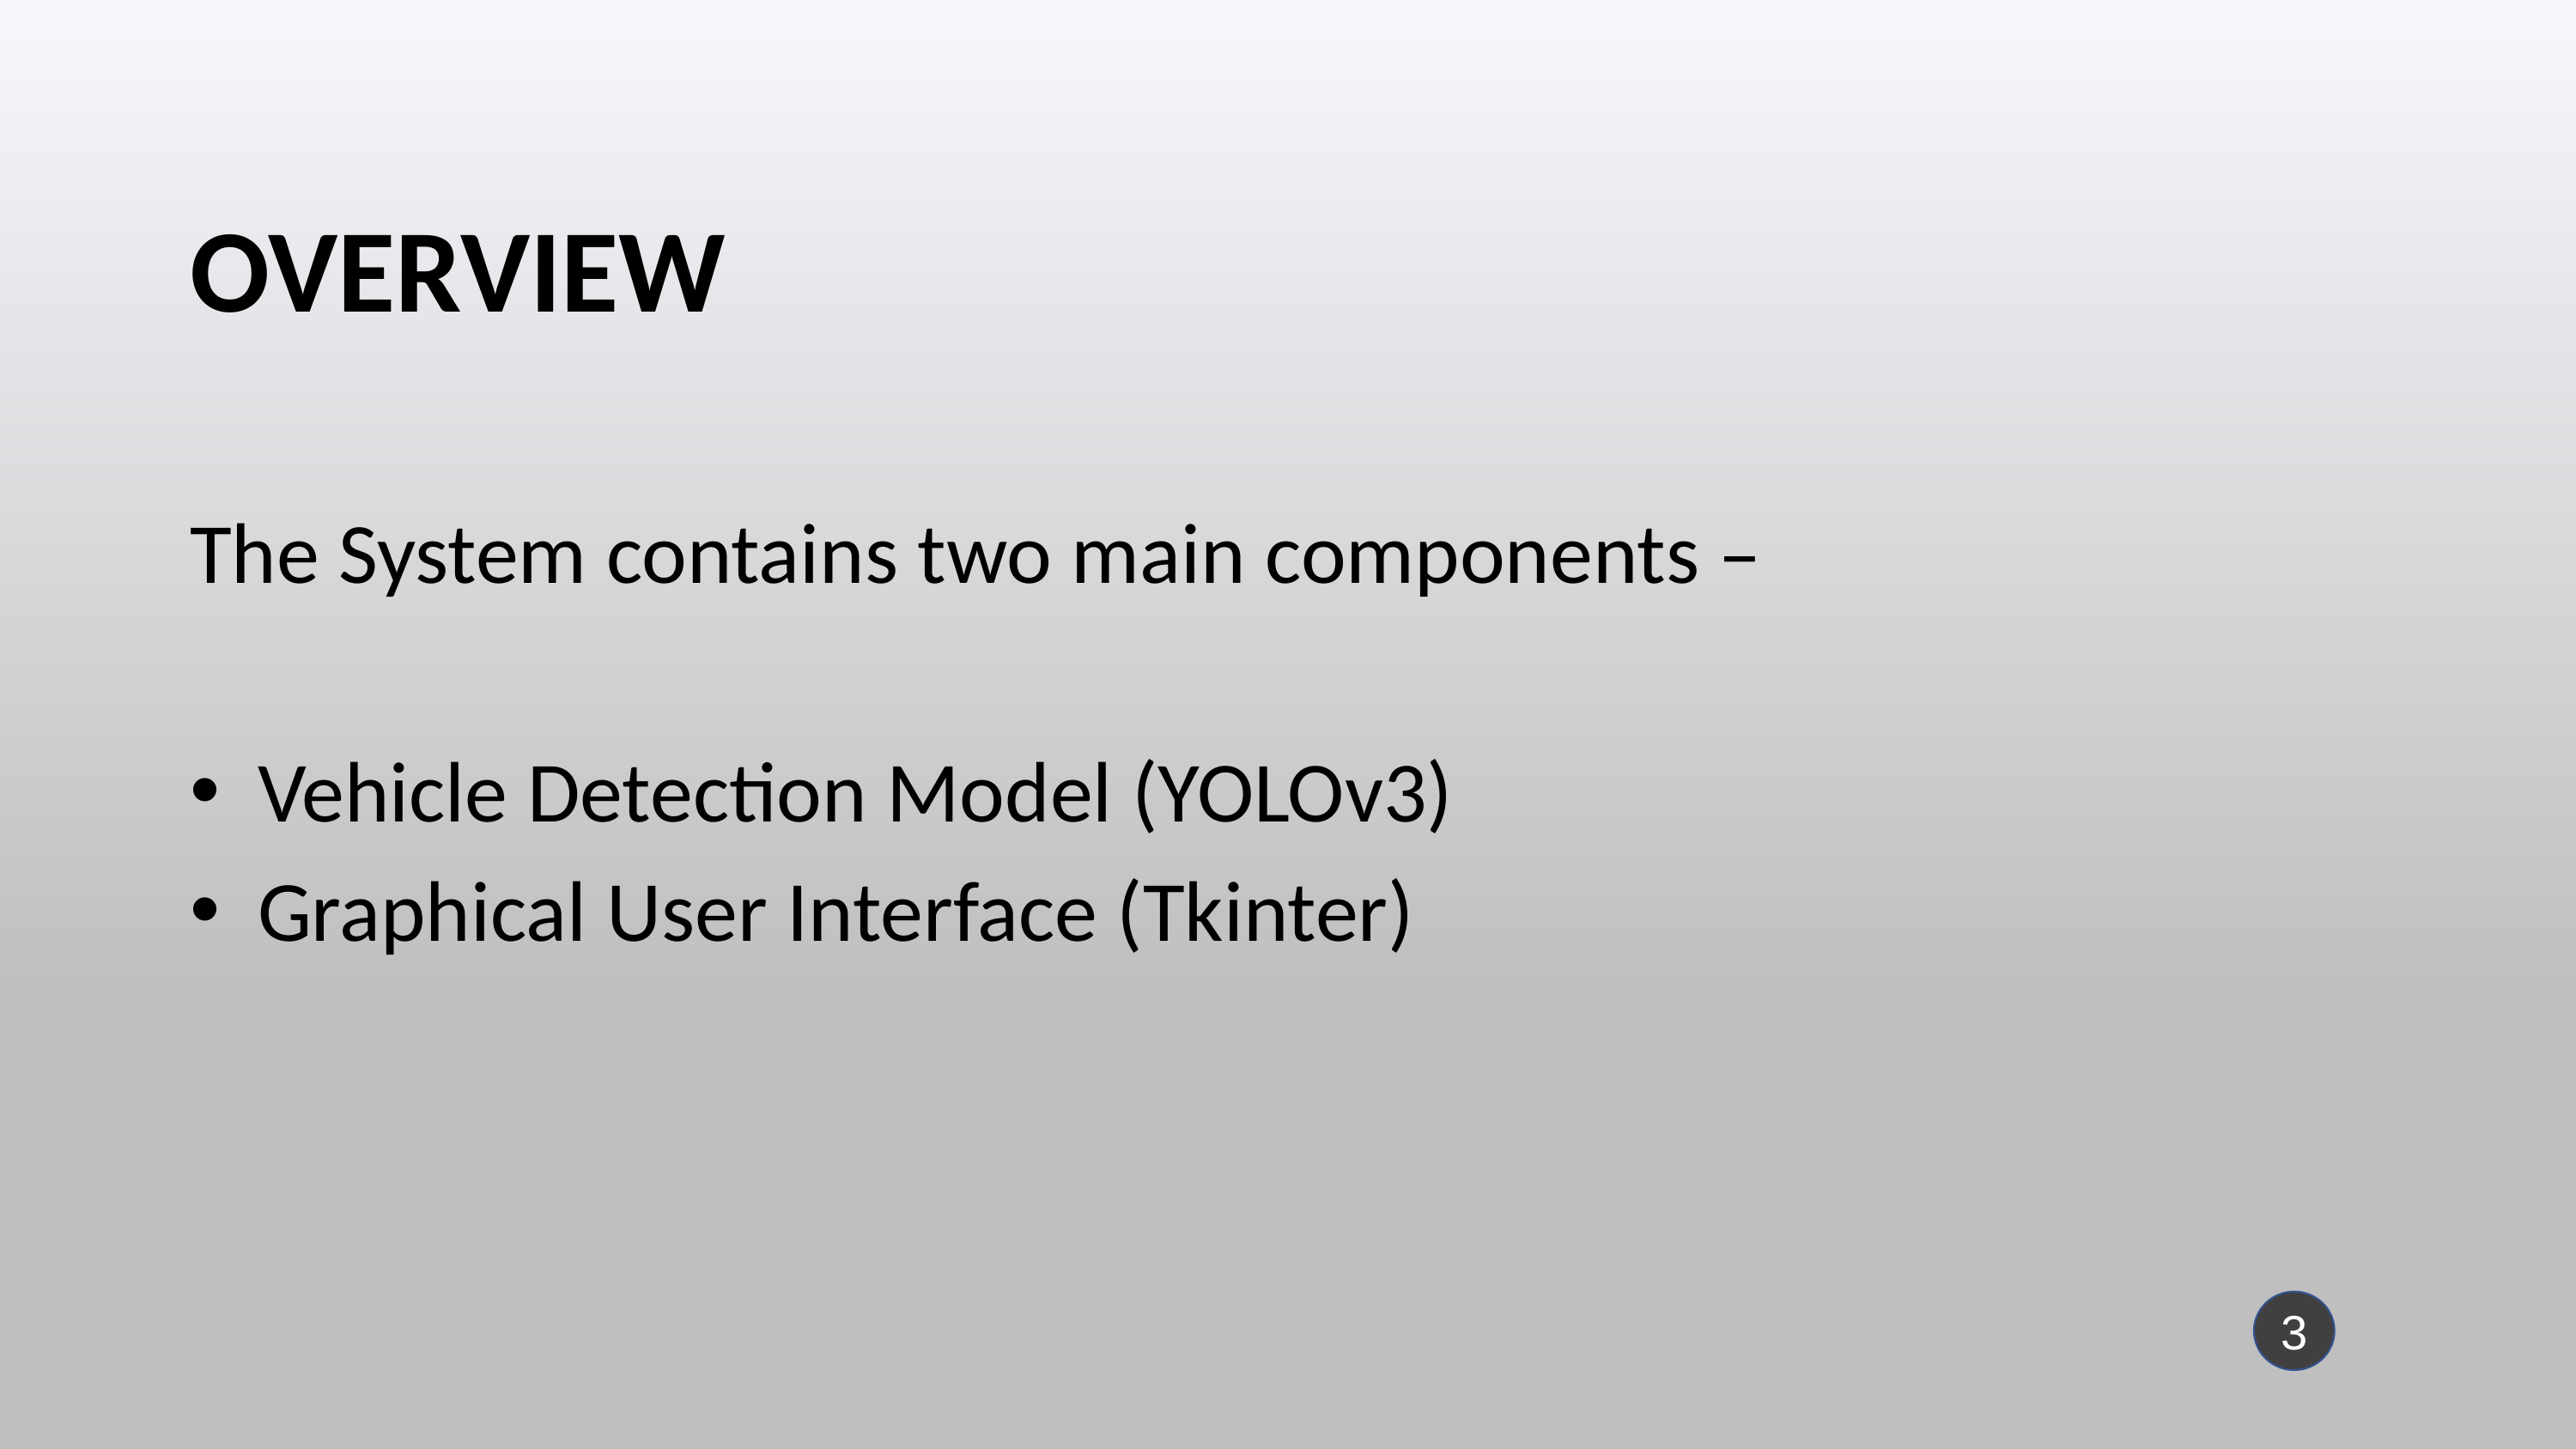

# OVERVIEW

The System contains two main components –

 Vehicle Detection Model (YOLOv3)
 Graphical User Interface (Tkinter)
3